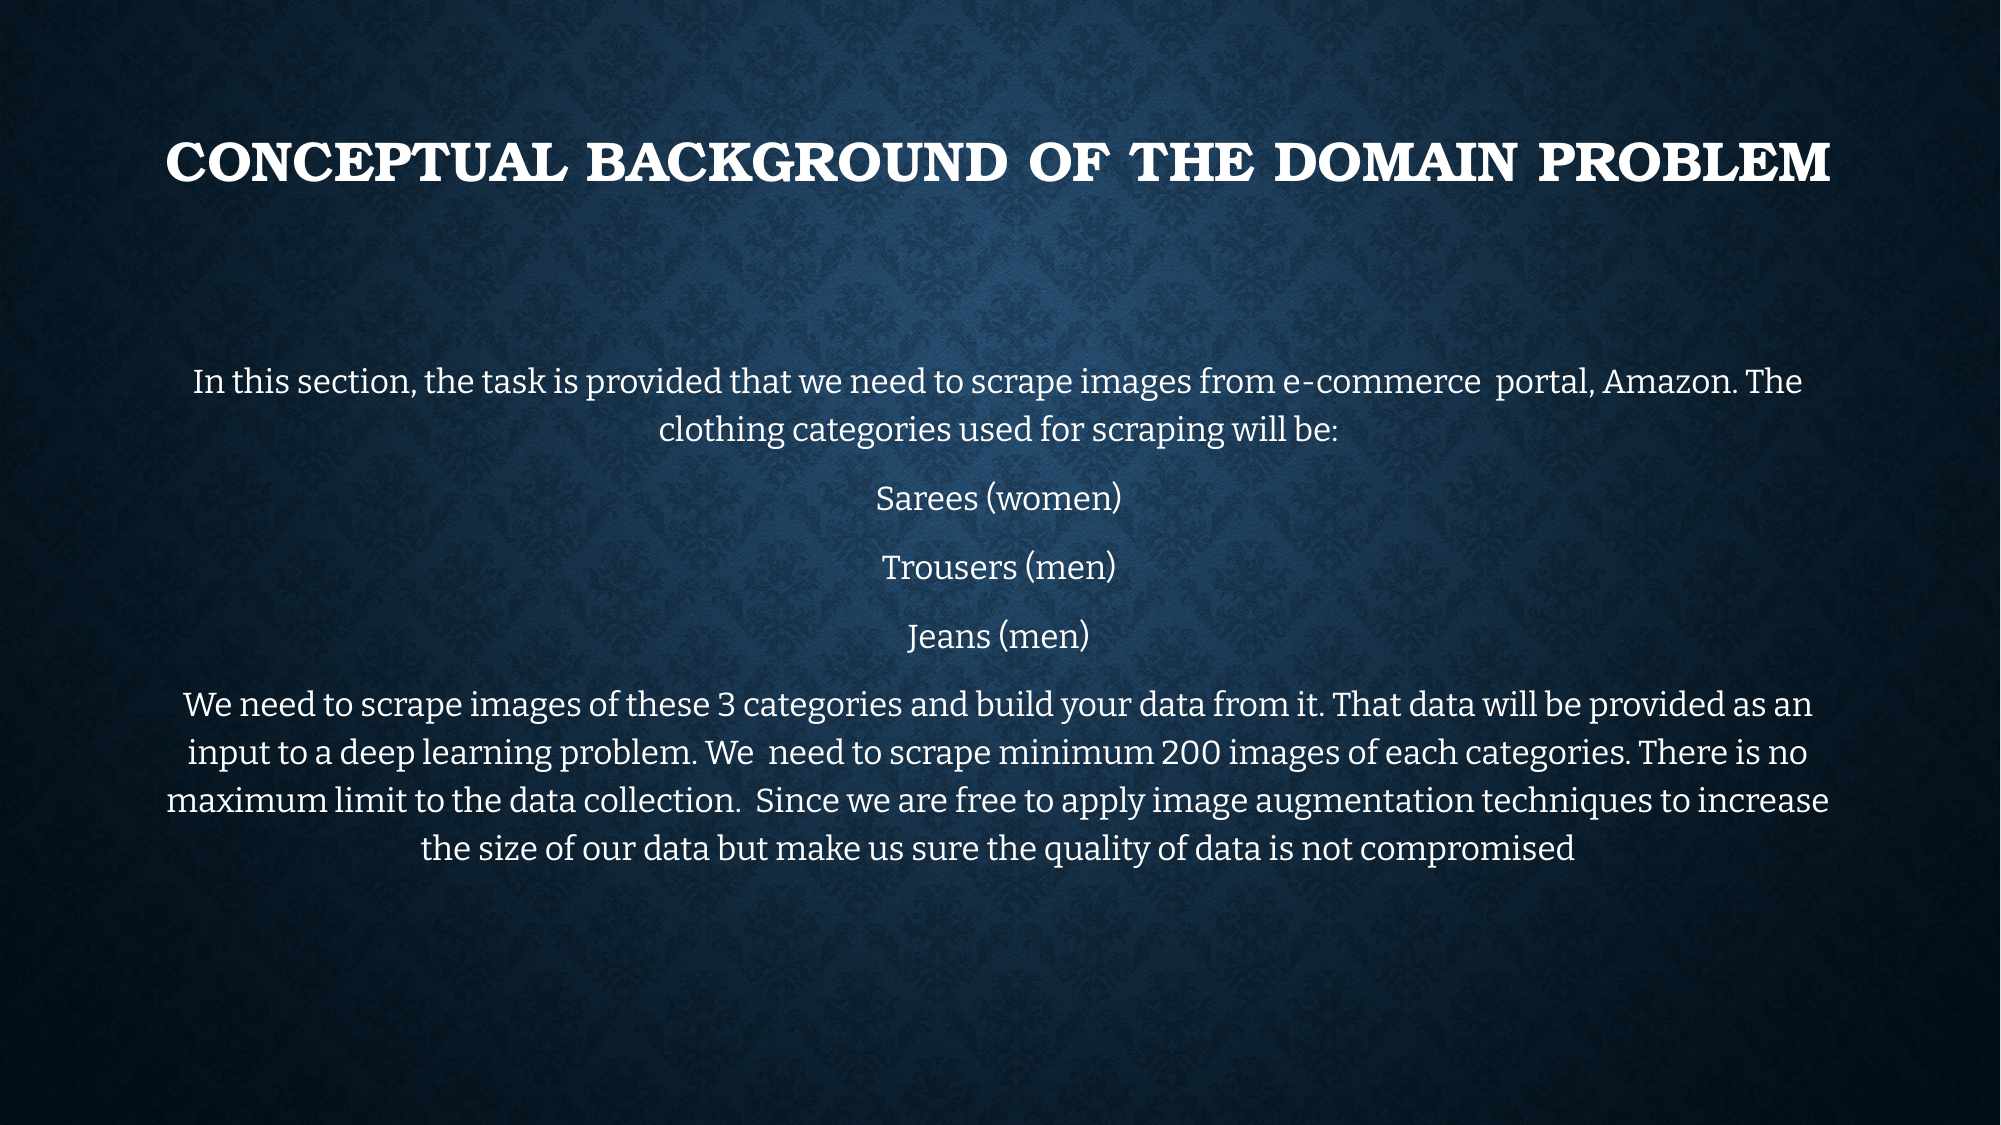

# Conceptual Background of the Domain Problem
In this section, the task is provided that we need to scrape images from e-commerce  portal, Amazon. The clothing categories used for scraping will be:
Sarees (women)
Trousers (men)
Jeans (men)
We need to scrape images of these 3 categories and build your data from it. That data will be provided as an input to a deep learning problem. We  need to scrape minimum 200 images of each categories. There is no maximum limit to the data collection.  Since we are free to apply image augmentation techniques to increase the size of our data but make us sure the quality of data is not compromised